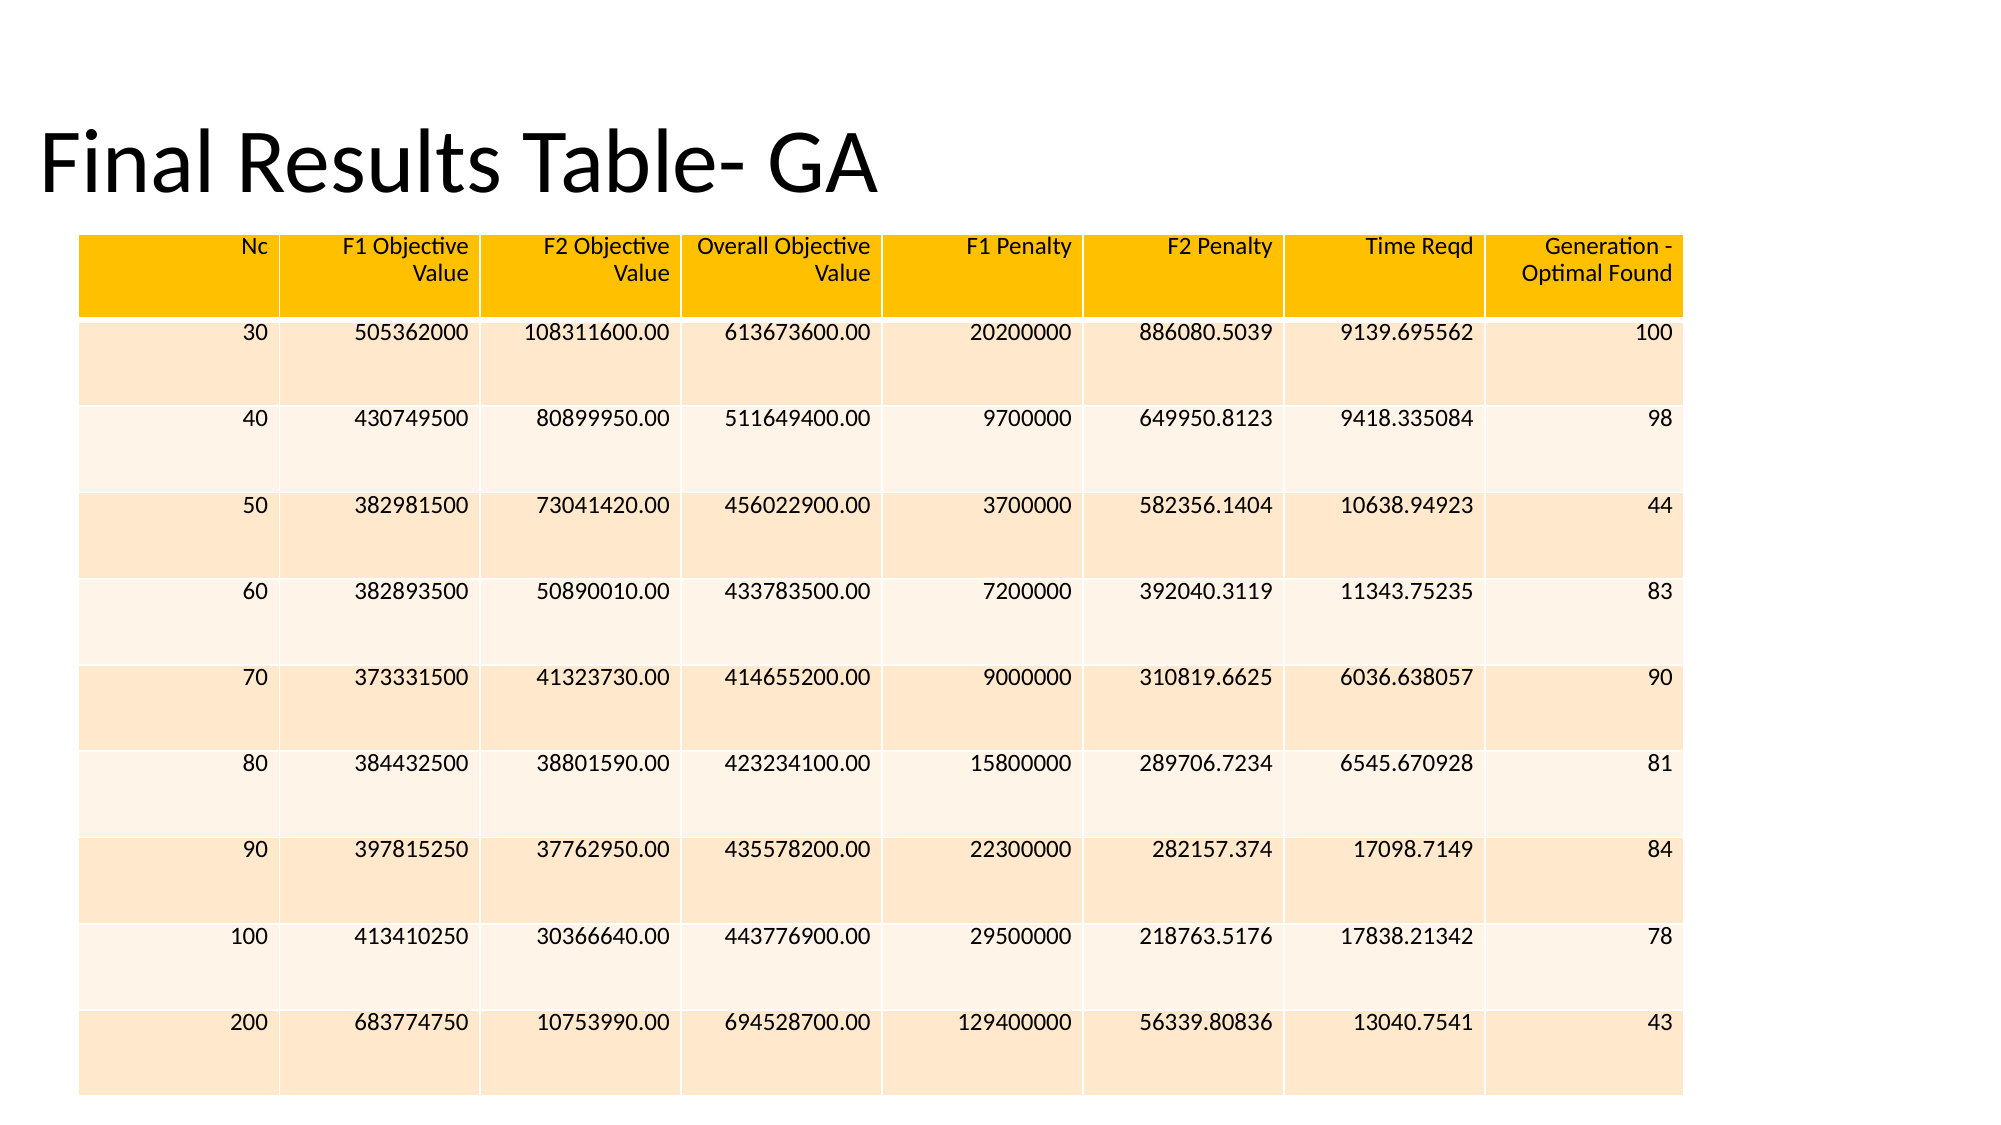

# Final Results Table- GA
| Nc | F1 Objective Value | F2 Objective Value | Overall Objective Value | F1 Penalty | F2 Penalty | Time Reqd | Generation -Optimal Found |
| --- | --- | --- | --- | --- | --- | --- | --- |
| 30 | 505362000 | 108311600.00 | 613673600.00 | 20200000 | 886080.5039 | 9139.695562 | 100 |
| 40 | 430749500 | 80899950.00 | 511649400.00 | 9700000 | 649950.8123 | 9418.335084 | 98 |
| 50 | 382981500 | 73041420.00 | 456022900.00 | 3700000 | 582356.1404 | 10638.94923 | 44 |
| 60 | 382893500 | 50890010.00 | 433783500.00 | 7200000 | 392040.3119 | 11343.75235 | 83 |
| 70 | 373331500 | 41323730.00 | 414655200.00 | 9000000 | 310819.6625 | 6036.638057 | 90 |
| 80 | 384432500 | 38801590.00 | 423234100.00 | 15800000 | 289706.7234 | 6545.670928 | 81 |
| 90 | 397815250 | 37762950.00 | 435578200.00 | 22300000 | 282157.374 | 17098.7149 | 84 |
| 100 | 413410250 | 30366640.00 | 443776900.00 | 29500000 | 218763.5176 | 17838.21342 | 78 |
| 200 | 683774750 | 10753990.00 | 694528700.00 | 129400000 | 56339.80836 | 13040.7541 | 43 |